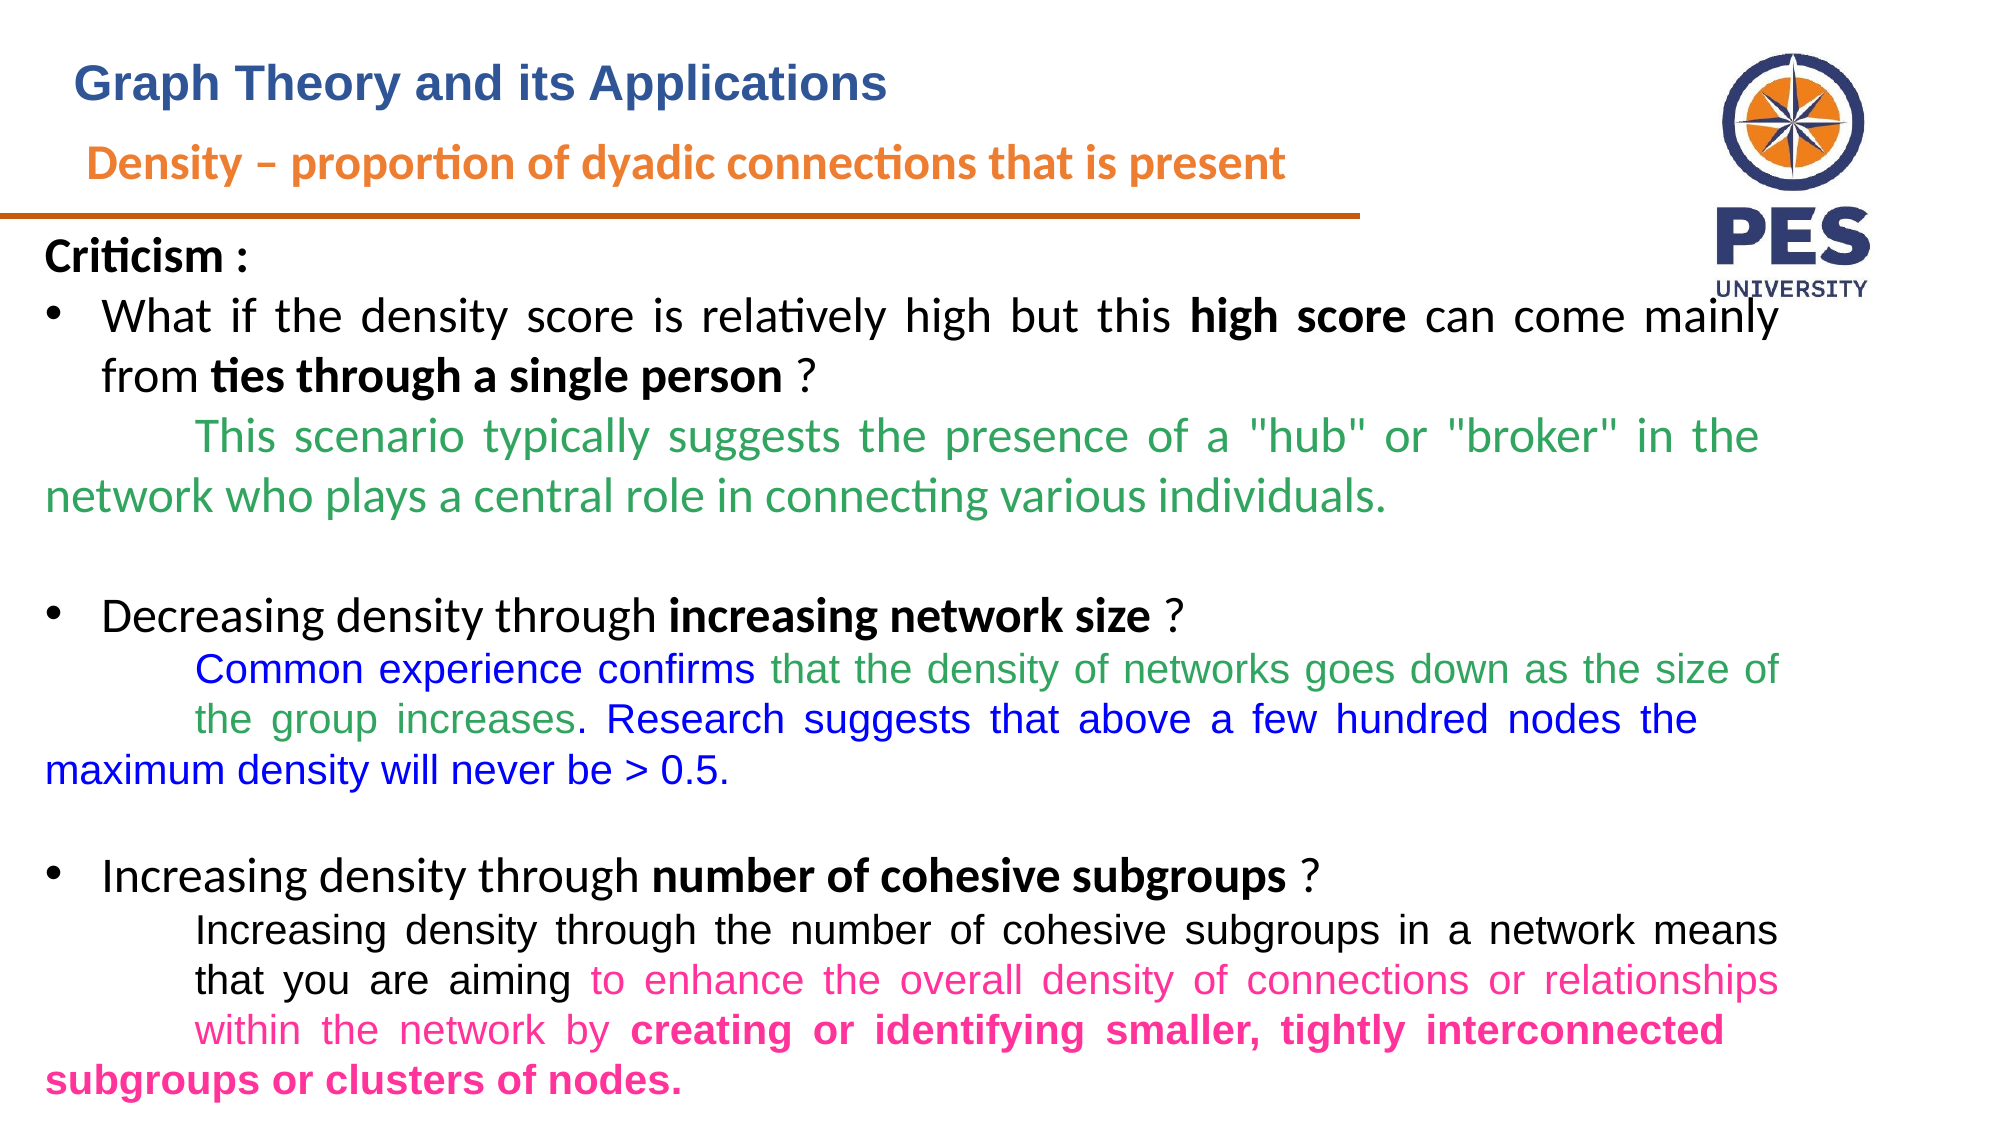

Graph Theory and its Applications

Density – proportion of dyadic connections that is present

Criticism :
What if the density score is relatively high but this high score can come mainly from ties through a single person ?
	This scenario typically suggests the presence of a "hub" or "broker" in the 	network who plays a central role in connecting various individuals.

Decreasing density through increasing network size ?
	Common experience confirms that the density of networks goes down as the size of 	the group increases. Research suggests that above a few hundred nodes the 	maximum density will never be > 0.5.

Increasing density through number of cohesive subgroups ?
	Increasing density through the number of cohesive subgroups in a network means 	that you are aiming to enhance the overall density of connections or relationships 	within the network by creating or identifying smaller, tightly interconnected 	subgroups or clusters of nodes.